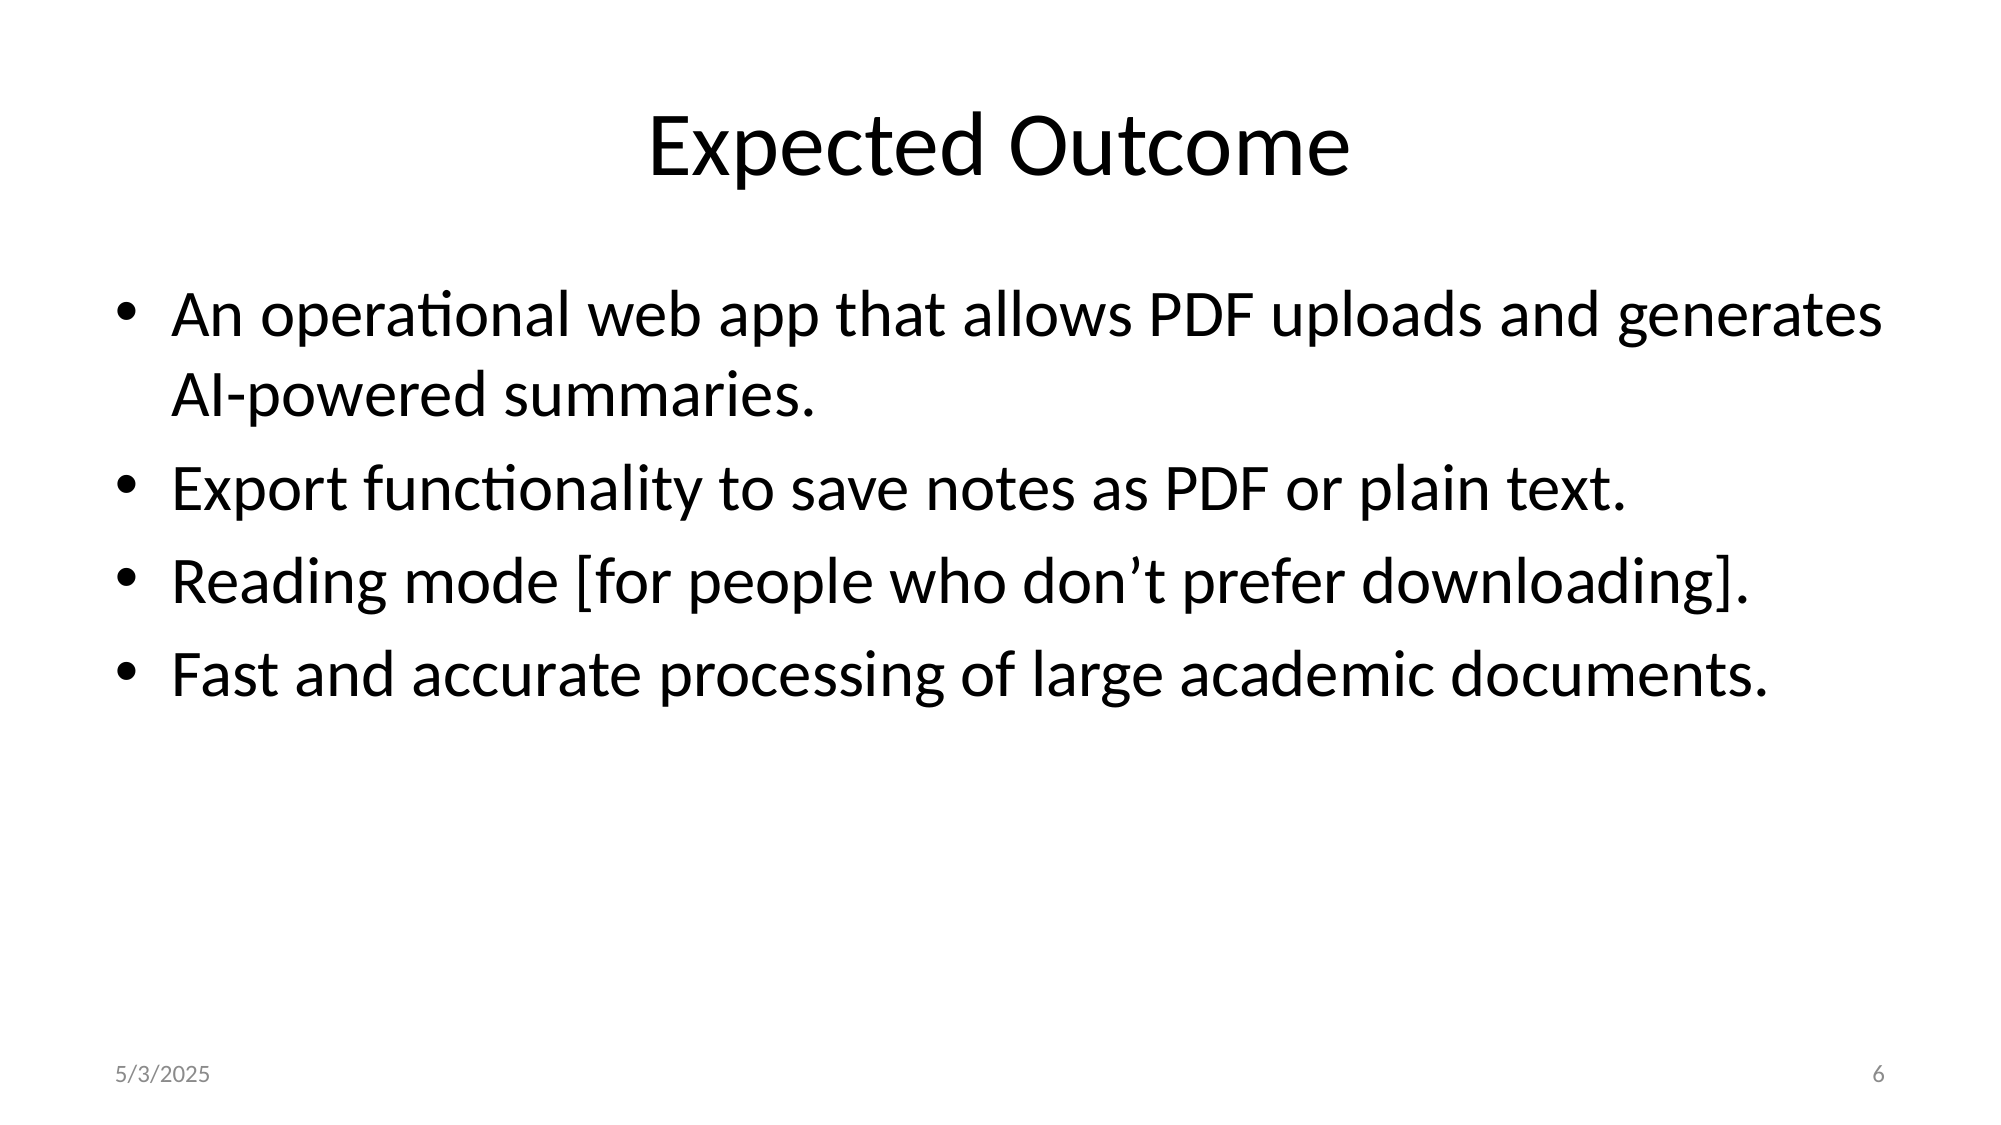

# Expected Outcome
An operational web app that allows PDF uploads and generates AI-powered summaries.
Export functionality to save notes as PDF or plain text.
Reading mode [for people who don’t prefer downloading].
Fast and accurate processing of large academic documents.

5/3/2025
6